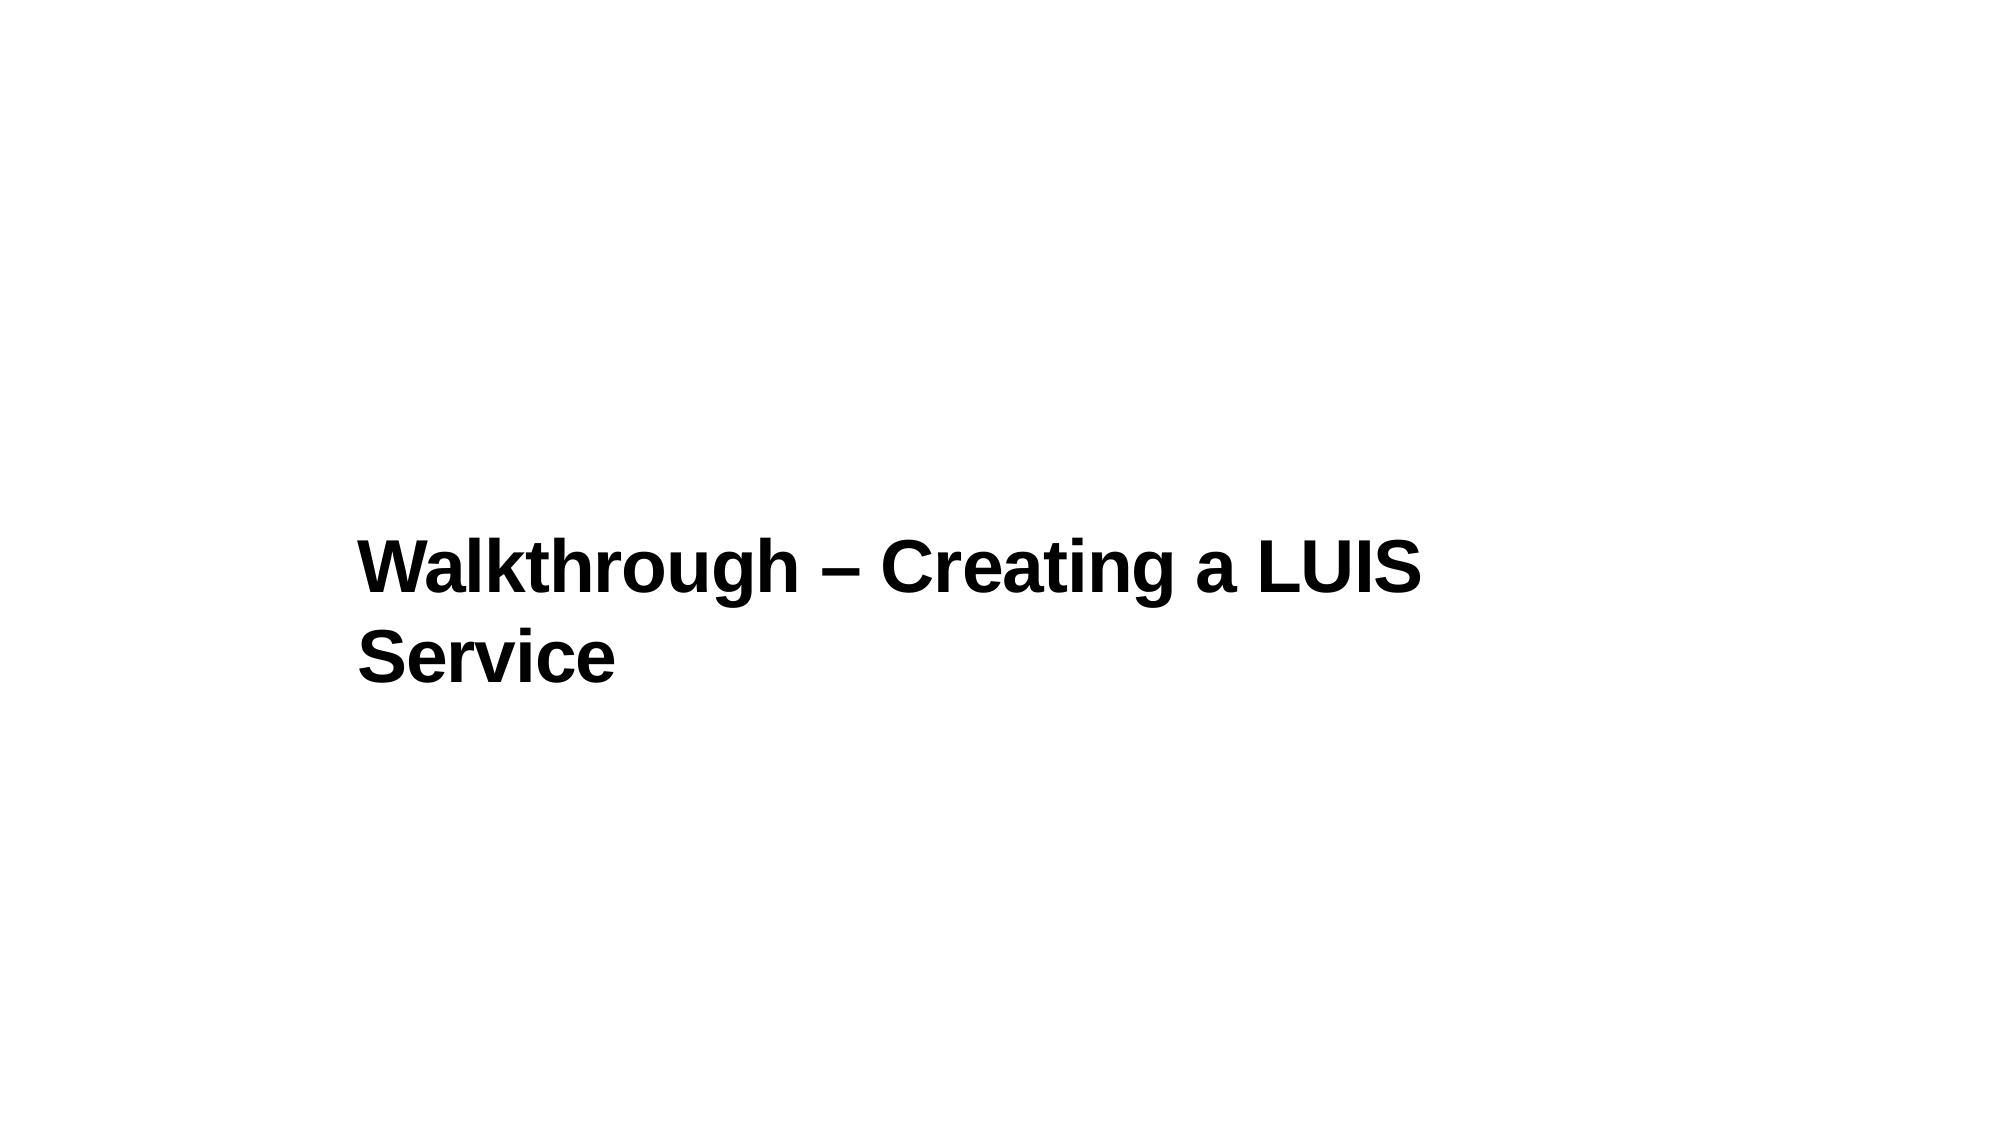

# Walkthrough – Creating a LUIS Service